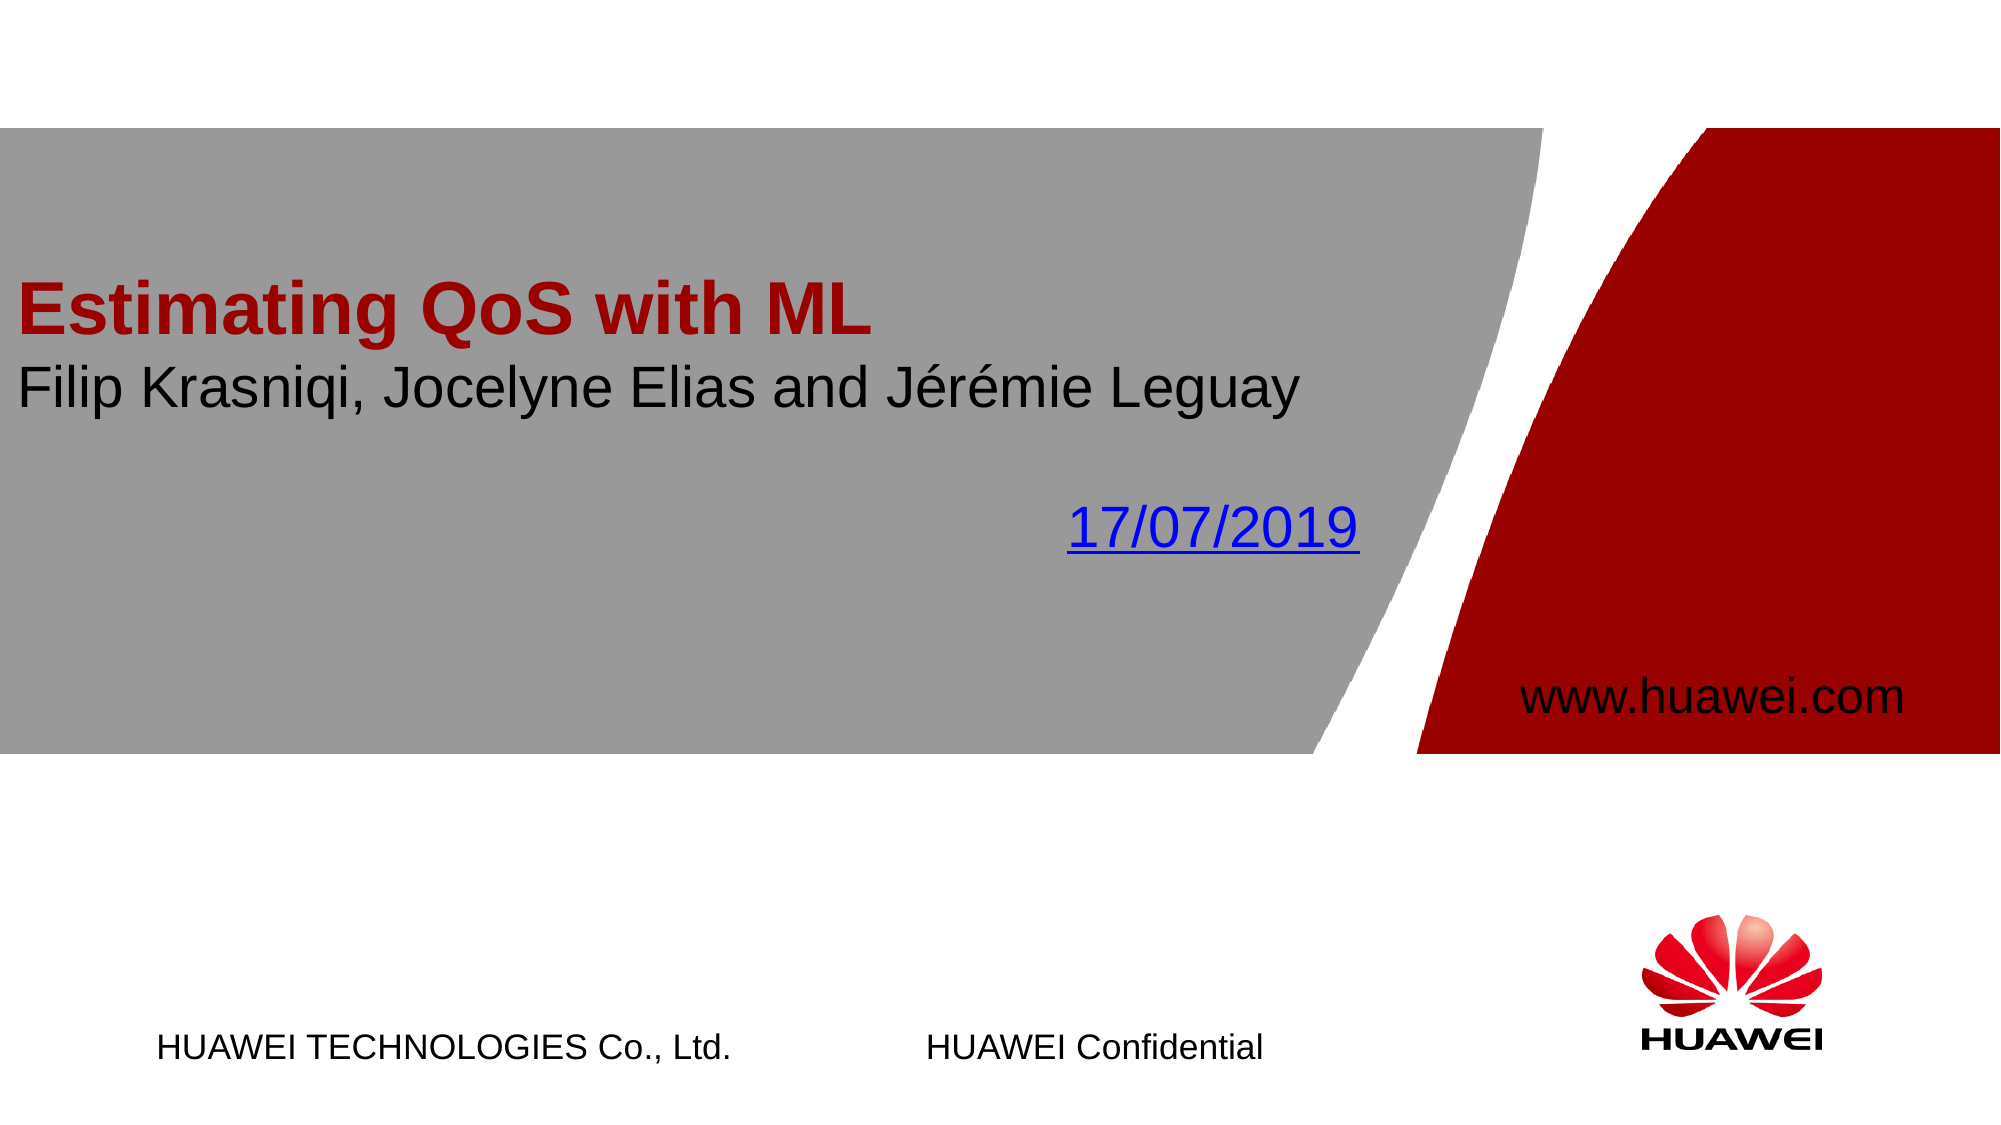

# Estimating QoS with ML Filip Krasniqi, Jocelyne Elias and Jérémie Leguay 17/07/2019